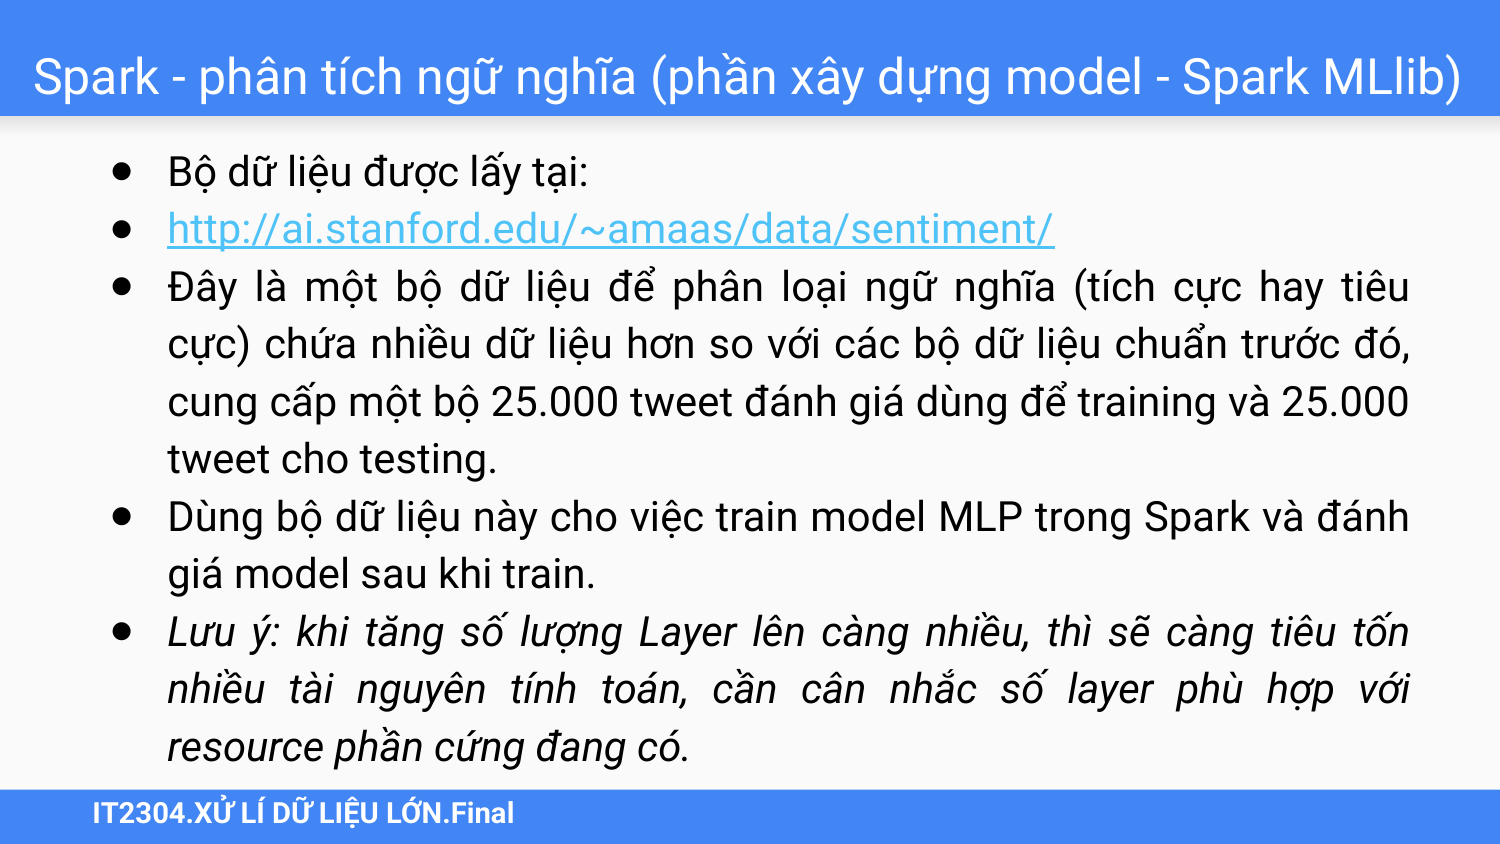

# Spark - phân tích ngữ nghĩa (phần xây dựng model - Spark MLlib)
Bộ dữ liệu được lấy tại:
http://ai.stanford.edu/~amaas/data/sentiment/
Đây là một bộ dữ liệu để phân loại ngữ nghĩa (tích cực hay tiêu cực) chứa nhiều dữ liệu hơn so với các bộ dữ liệu chuẩn trước đó, cung cấp một bộ 25.000 tweet đánh giá dùng để training và 25.000 tweet cho testing.
Dùng bộ dữ liệu này cho việc train model MLP trong Spark và đánh giá model sau khi train.
Lưu ý: khi tăng số lượng Layer lên càng nhiều, thì sẽ càng tiêu tốn nhiều tài nguyên tính toán, cần cân nhắc số layer phù hợp với resource phần cứng đang có.